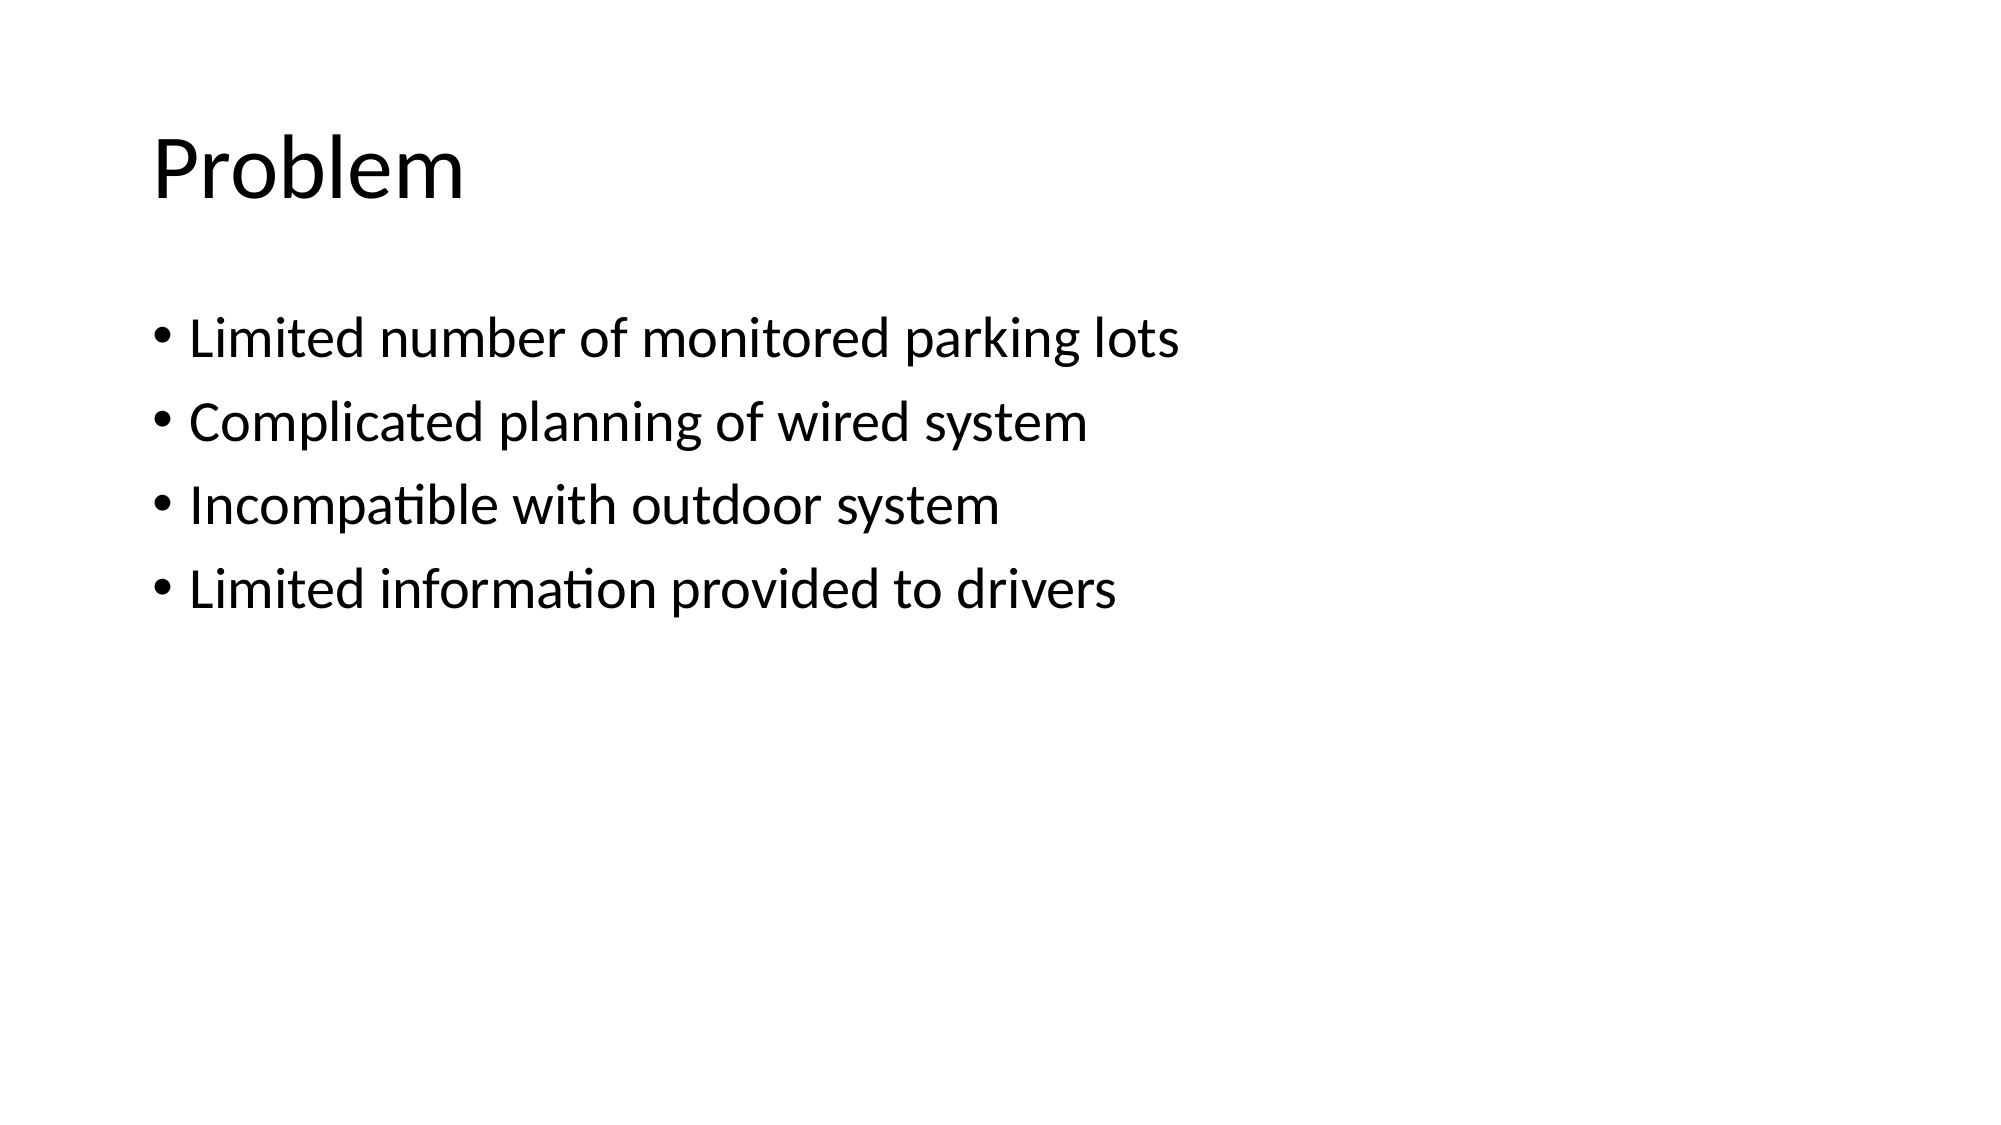

# Problem
Limited number of monitored parking lots
Complicated planning of wired system
Incompatible with outdoor system
Limited information provided to drivers